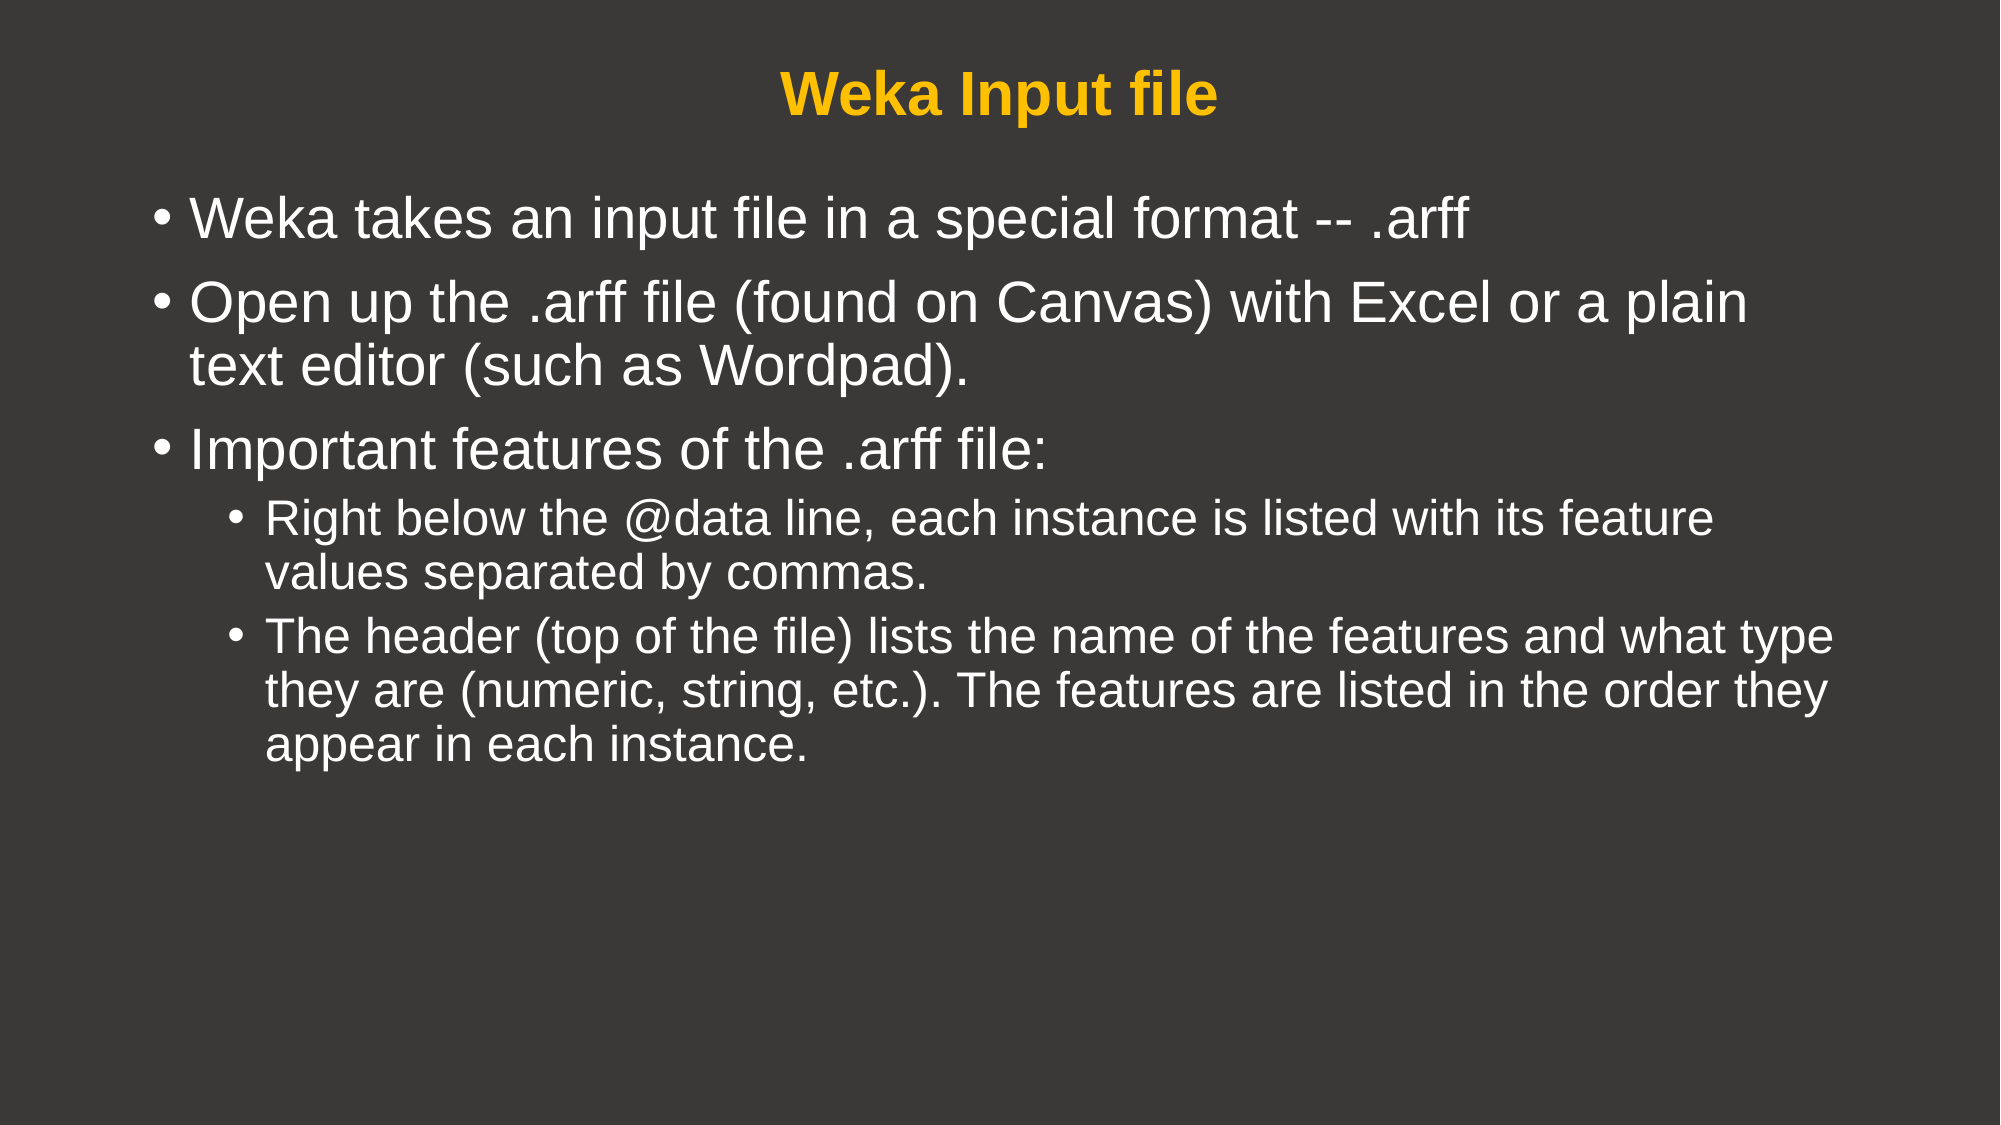

# Weka Input file
Weka takes an input file in a special format -- .arff
Open up the .arff file (found on Canvas) with Excel or a plain text editor (such as Wordpad).
Important features of the .arff file:
Right below the @data line, each instance is listed with its feature values separated by commas.
The header (top of the file) lists the name of the features and what type they are (numeric, string, etc.). The features are listed in the order they appear in each instance.